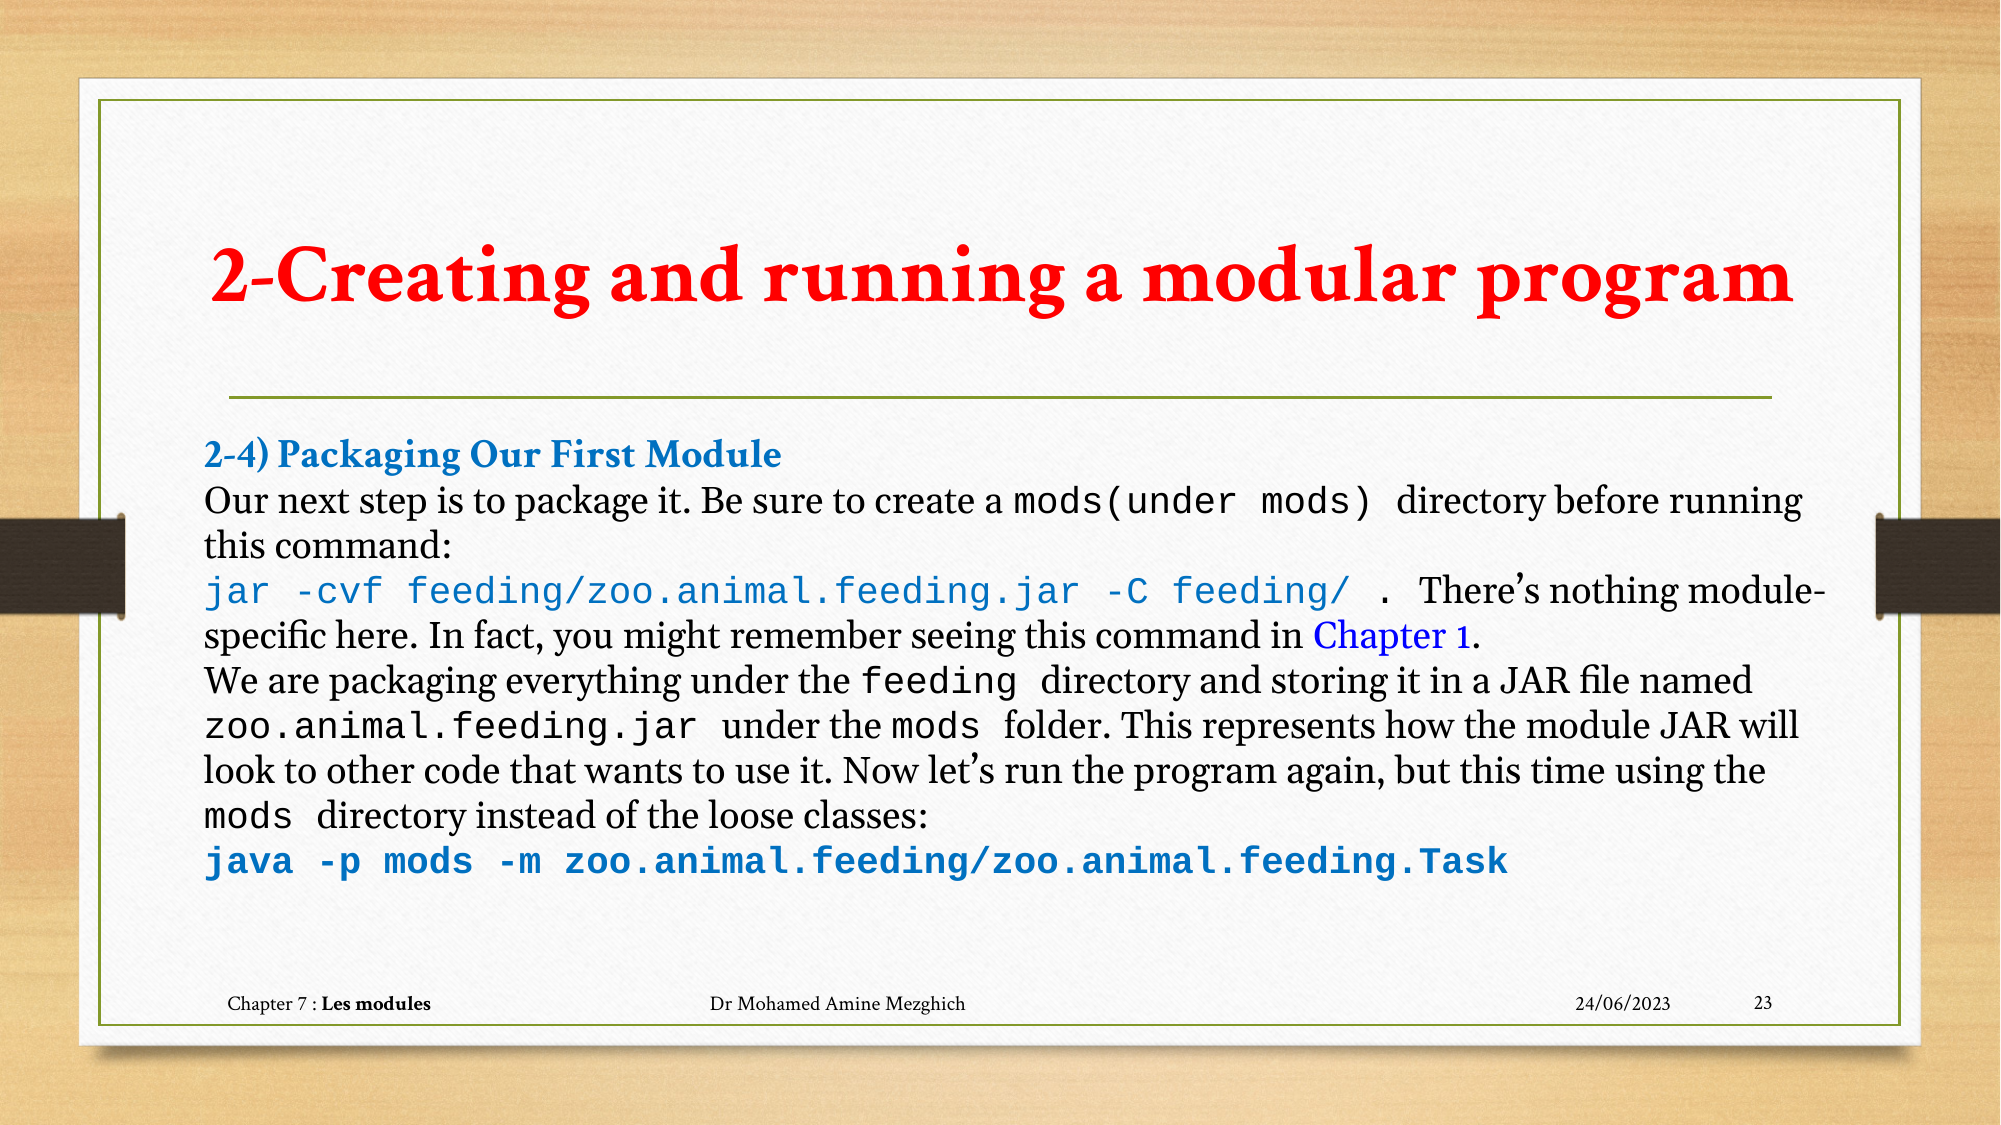

# 2-Creating and running a modular program
2-4) Packaging Our First Module
Our next step is to package it. Be sure to create a mods(under mods) directory before running this command:
jar -cvf feeding/zoo.animal.feeding.jar -C feeding/ . There’s nothing module-specific here. In fact, you might remember seeing this command in Chapter 1.
We are packaging everything under the feeding directory and storing it in a JAR file named
zoo.animal.feeding.jar under the mods folder. This represents how the module JAR will look to other code that wants to use it. Now let’s run the program again, but this time using the mods directory instead of the loose classes:
java -p mods -m zoo.animal.feeding/zoo.animal.feeding.Task

Chapter 7 : Les modules                                                            Dr Mohamed Amine Mezghich
24/06/2023
23